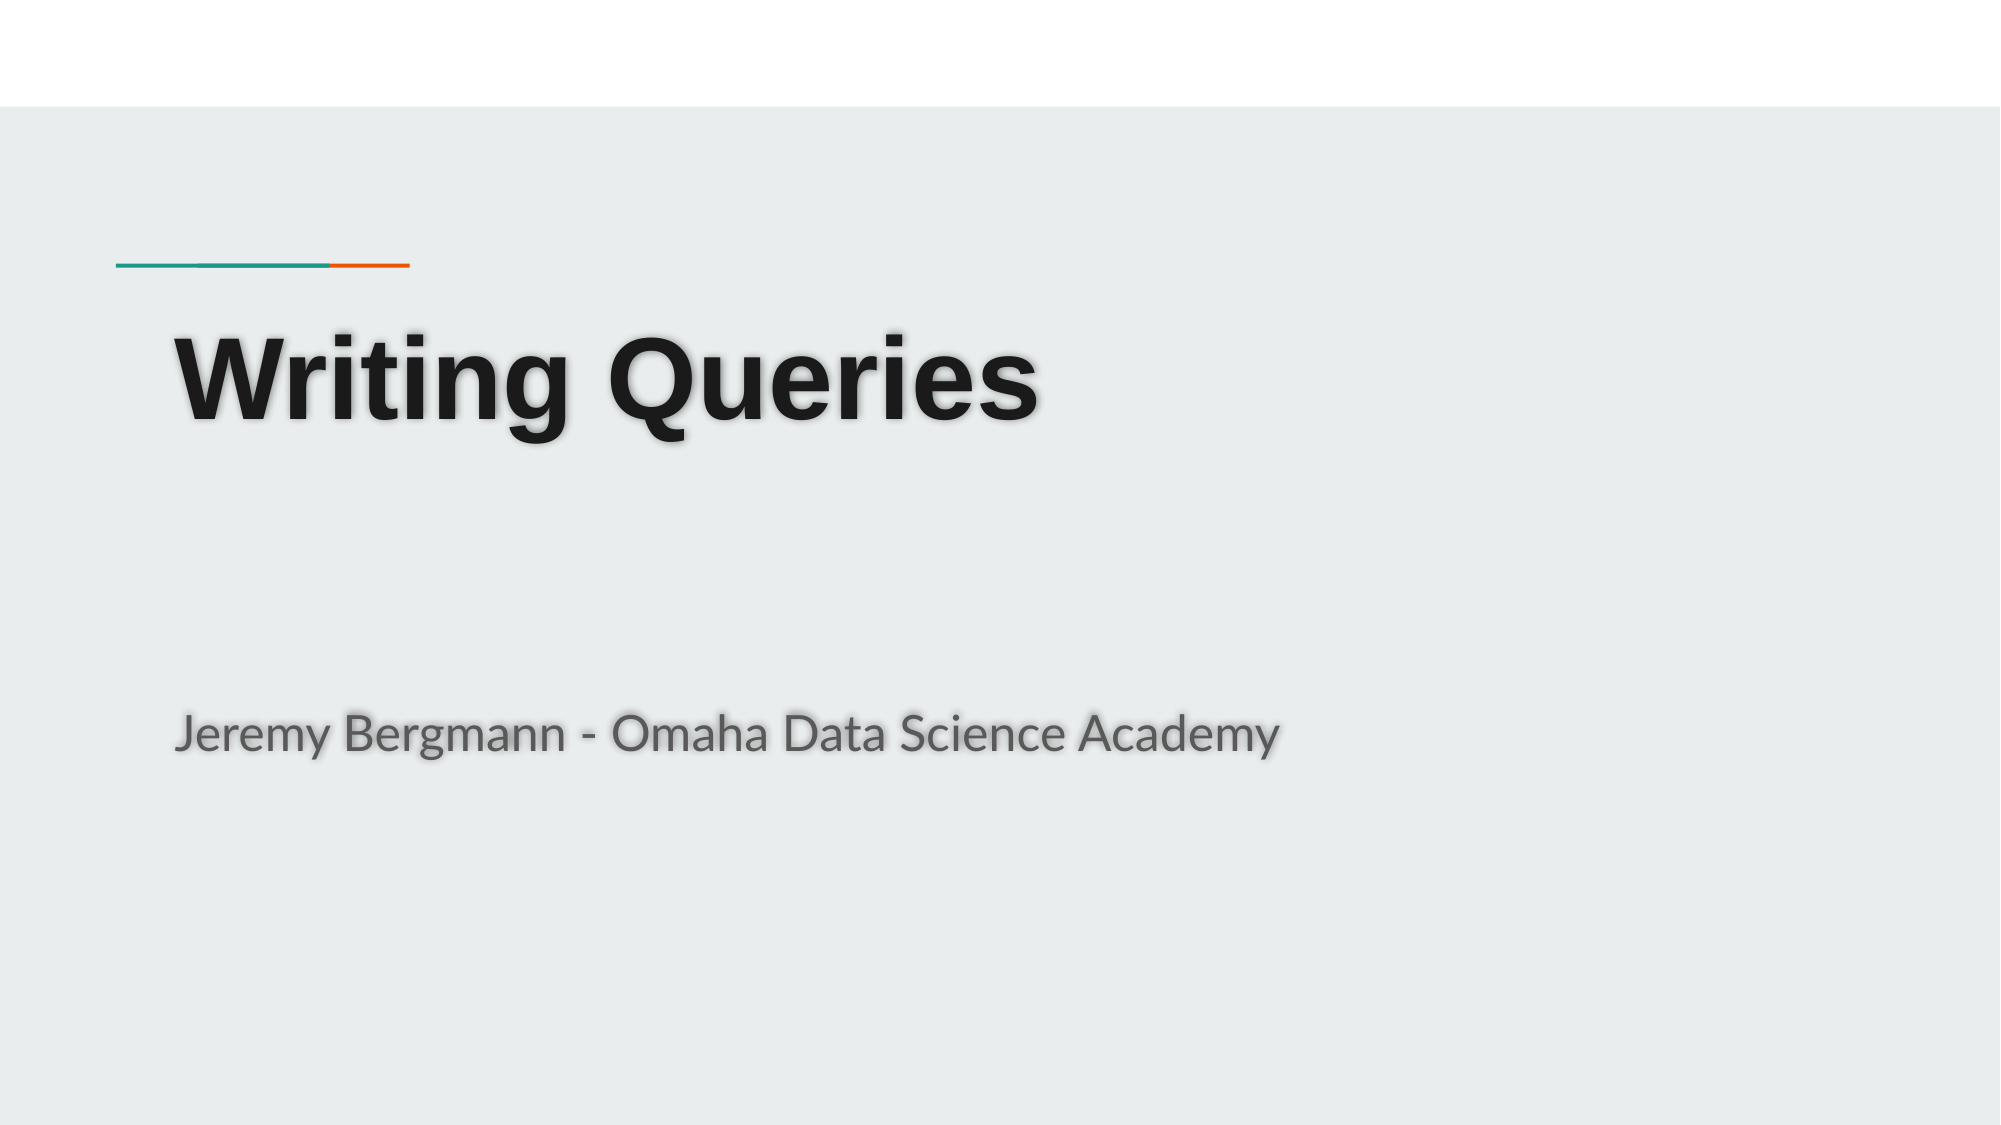

# Writing Queries
Jeremy Bergmann - Omaha Data Science Academy